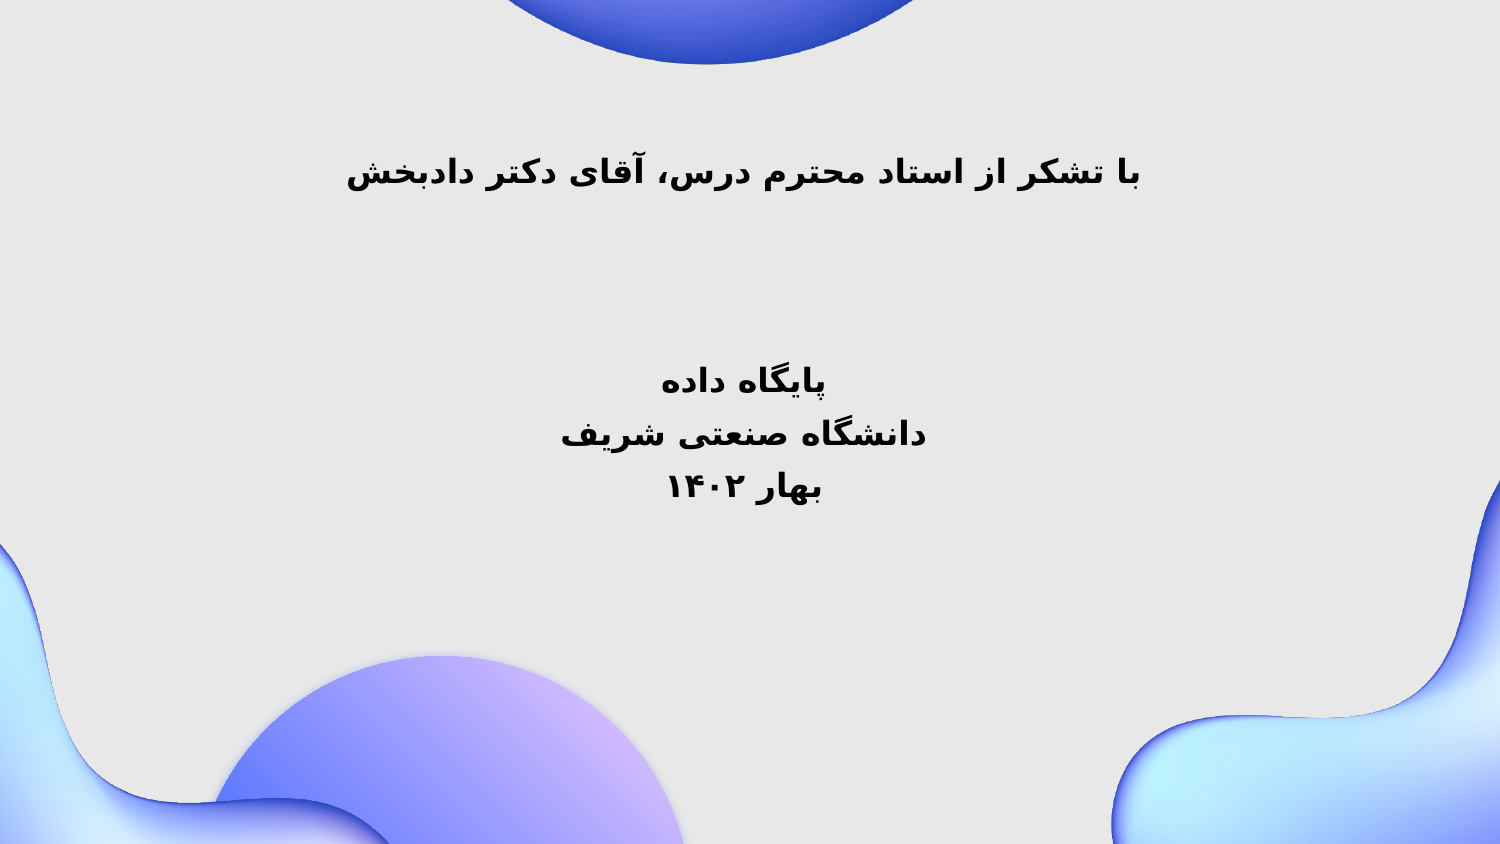

با تشکر از استاد محترم درس، آقای دکتر دادبخش

پایگاه داده
دانشگاه صنعتی شریف
بهار ۱۴۰۲